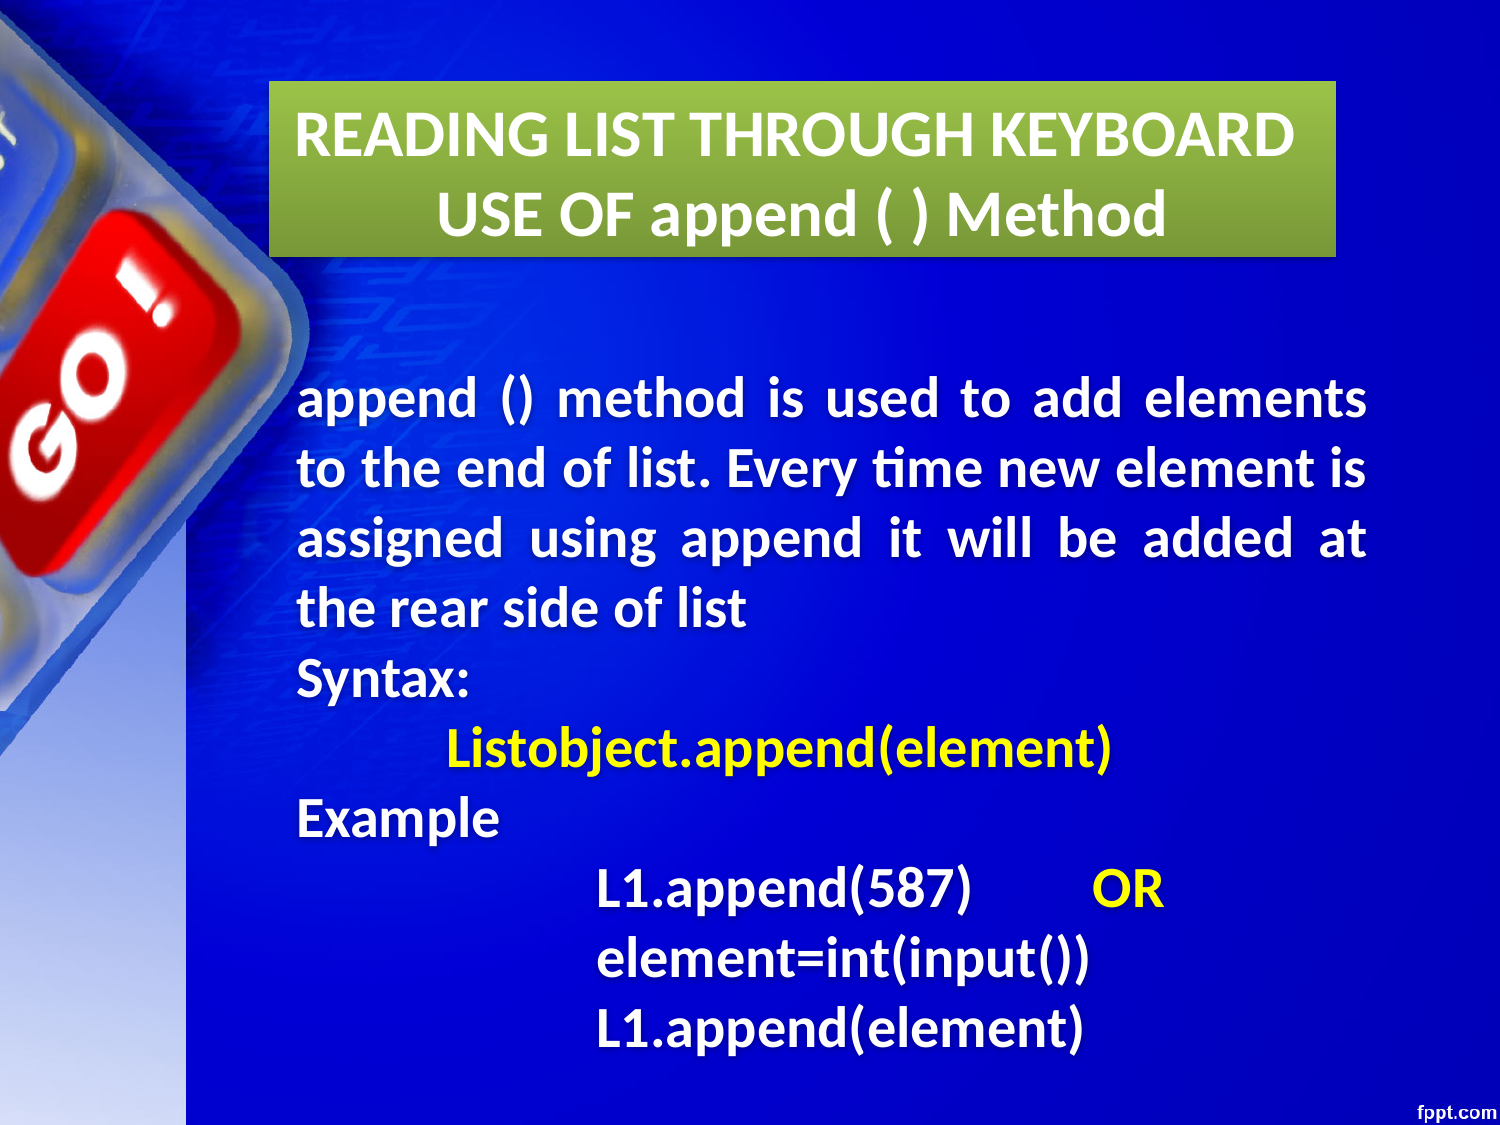

READING LIST THROUGH KEYBOARD
USE OF append ( ) Method
append () method is used to add elements to the end of list. Every time new element is assigned using append it will be added at the rear side of list
Syntax:
	Listobject.append(element)
Example
		L1.append(587)         OR
		element=int(input())
		L1.append(element)